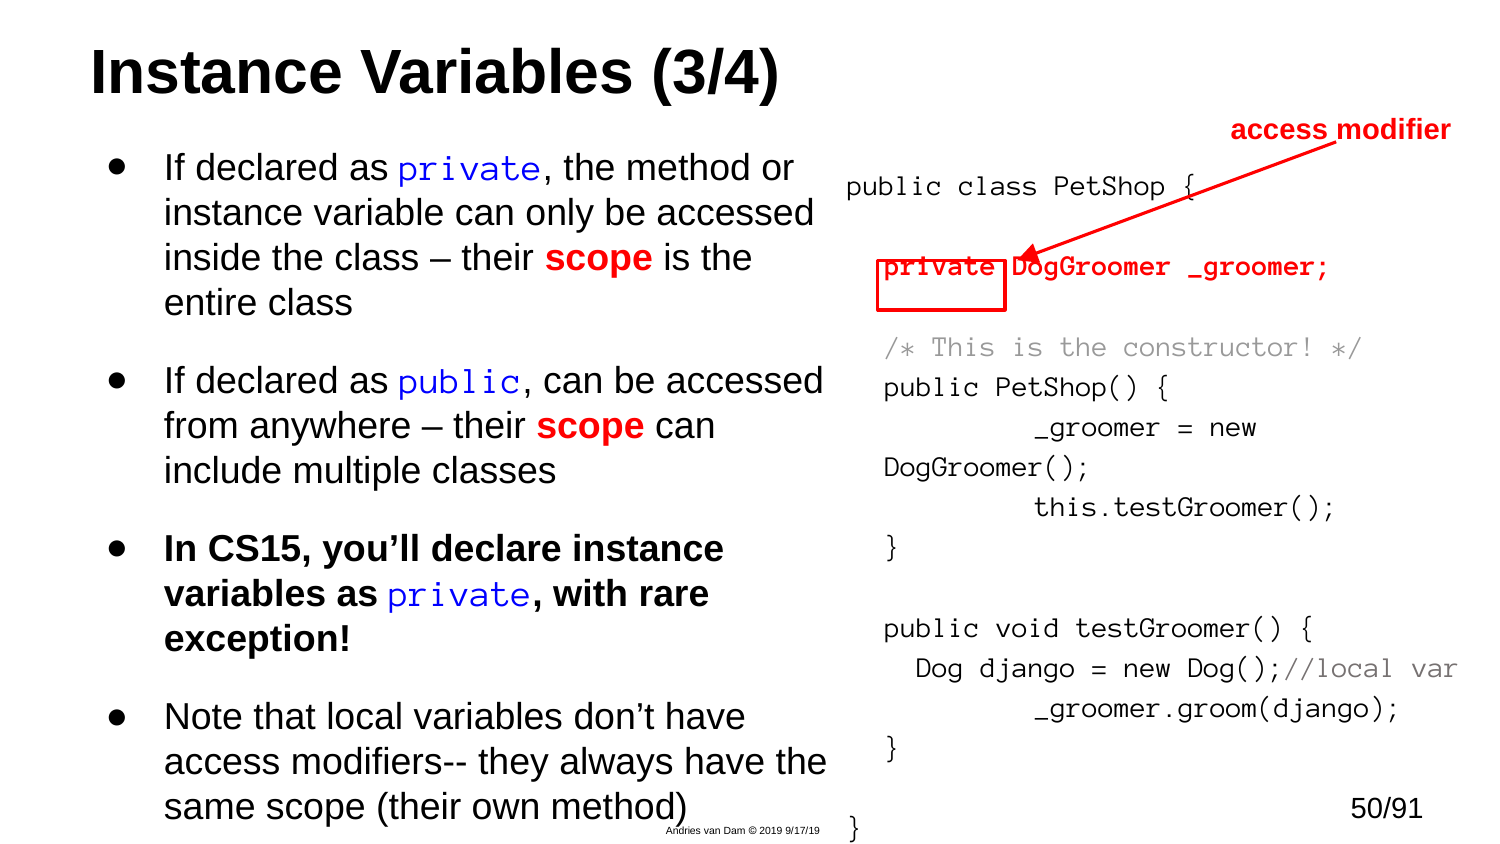

# Instance Variables (3/4)
access modifier
If declared as private, the method or instance variable can only be accessed inside the class – their scope is the entire class
If declared as public, can be accessed from anywhere – their scope can include multiple classes
In CS15, you’ll declare instance variables as private, with rare exception!
Note that local variables don’t have access modifiers-- they always have the same scope (their own method)
public class PetShop {

	private DogGroomer _groomer;

	/* This is the constructor! */
	public PetShop() {
		_groomer = new DogGroomer();
		this.testGroomer();
	}

	public void testGroomer() {
	  Dog django = new Dog();//local var
		_groomer.groom(django);
	}

}